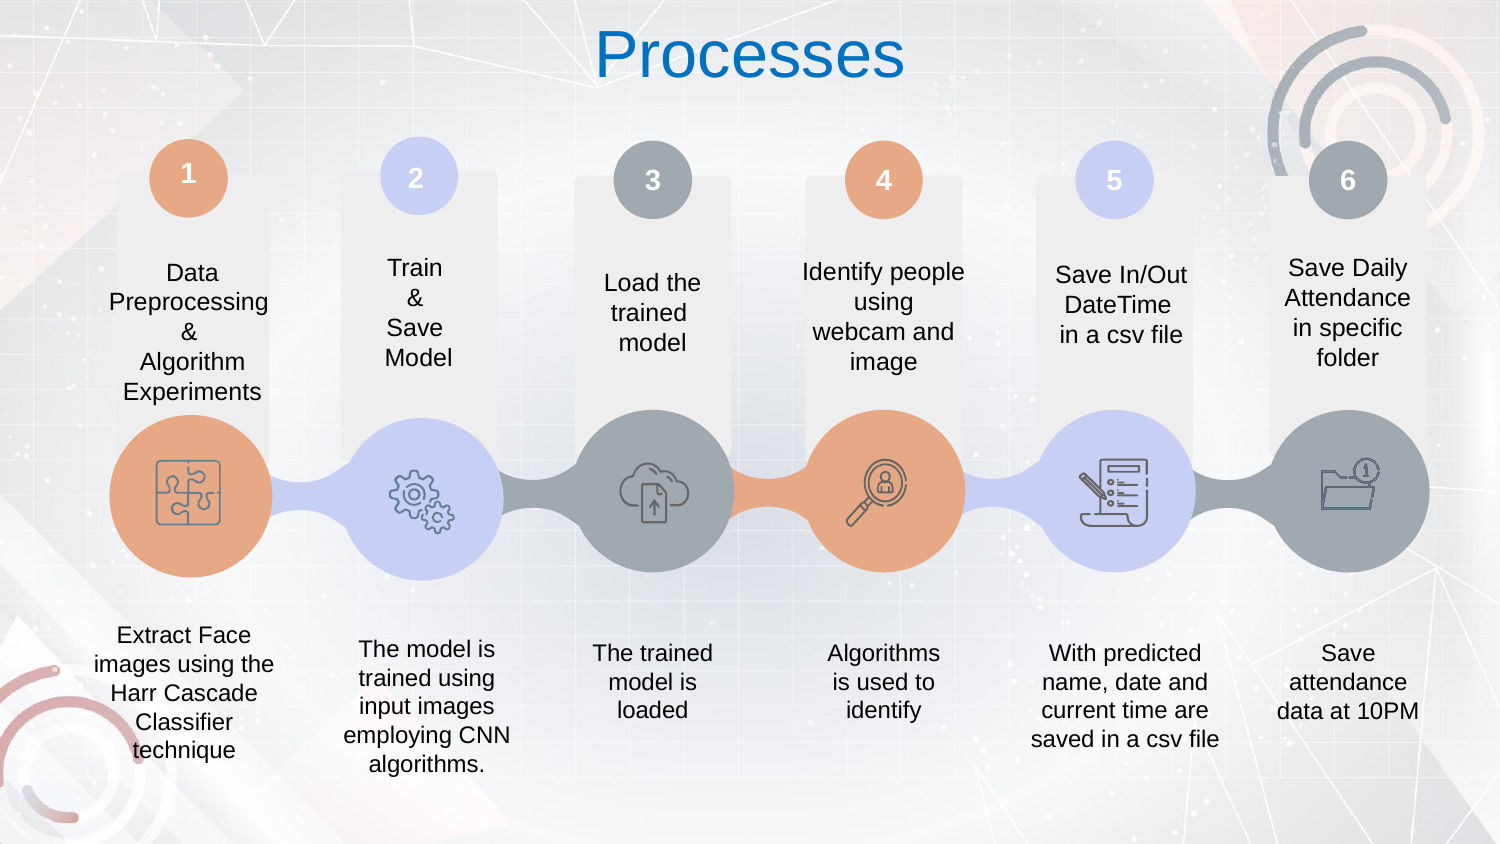

# Processes

1
2
3
4
5

Save In/Out
DateTime
in a csv file
Train
&
Save
Model
Load the
trained
model
Identify people using
webcam and image
Data Preprocessing
&
Algorithm
Experiments

Extract Face images using the Harr Cascade Classifier technique
The model is trained using input images employing CNN algorithms.
The trained model is loaded
With predicted name, date and current time are saved in a csv file
Algorithms
is used to identify

6

Save Daily Attendance
in specific folder

Save attendance data at 10PM